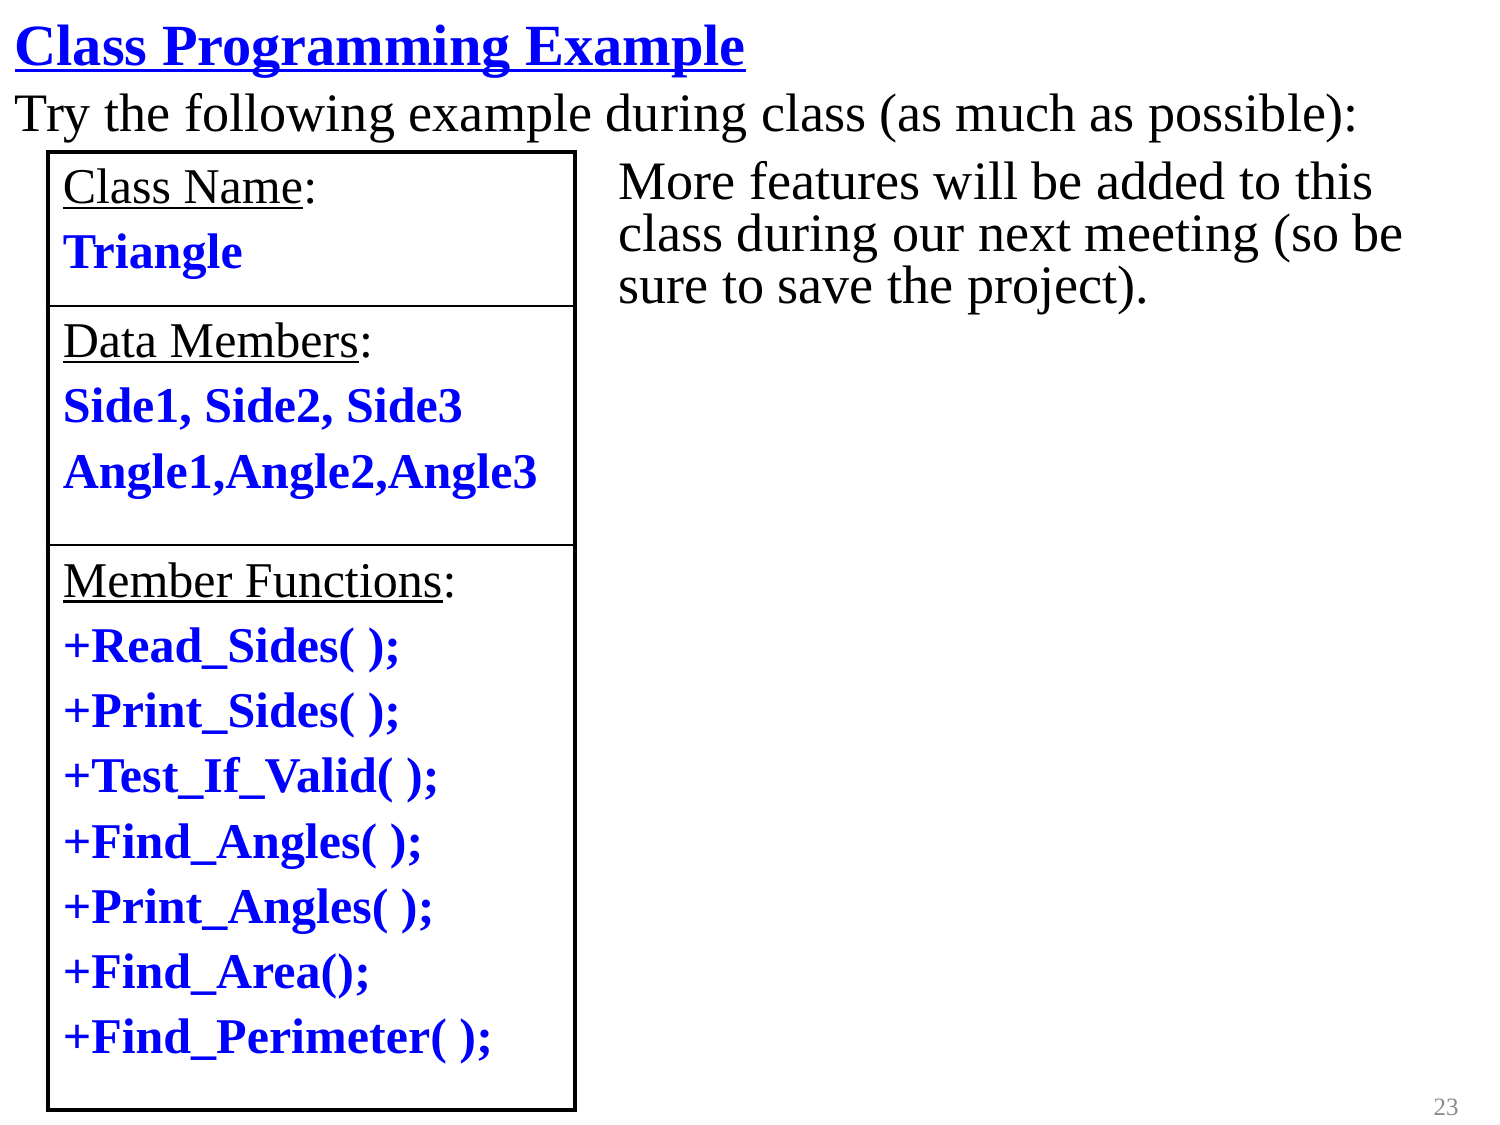

Class Programming Example
Try the following example during class (as much as possible):
More features will be added to this class during our next meeting (so be sure to save the project).
| Class Name: Triangle |
| --- |
| Data Members: Side1, Side2, Side3 Angle1,Angle2,Angle3 |
| Member Functions: +Read\_Sides( ); +Print\_Sides( ); +Test\_If\_Valid( ); +Find\_Angles( ); +Print\_Angles( ); +Find\_Area(); +Find\_Perimeter( ); |
23